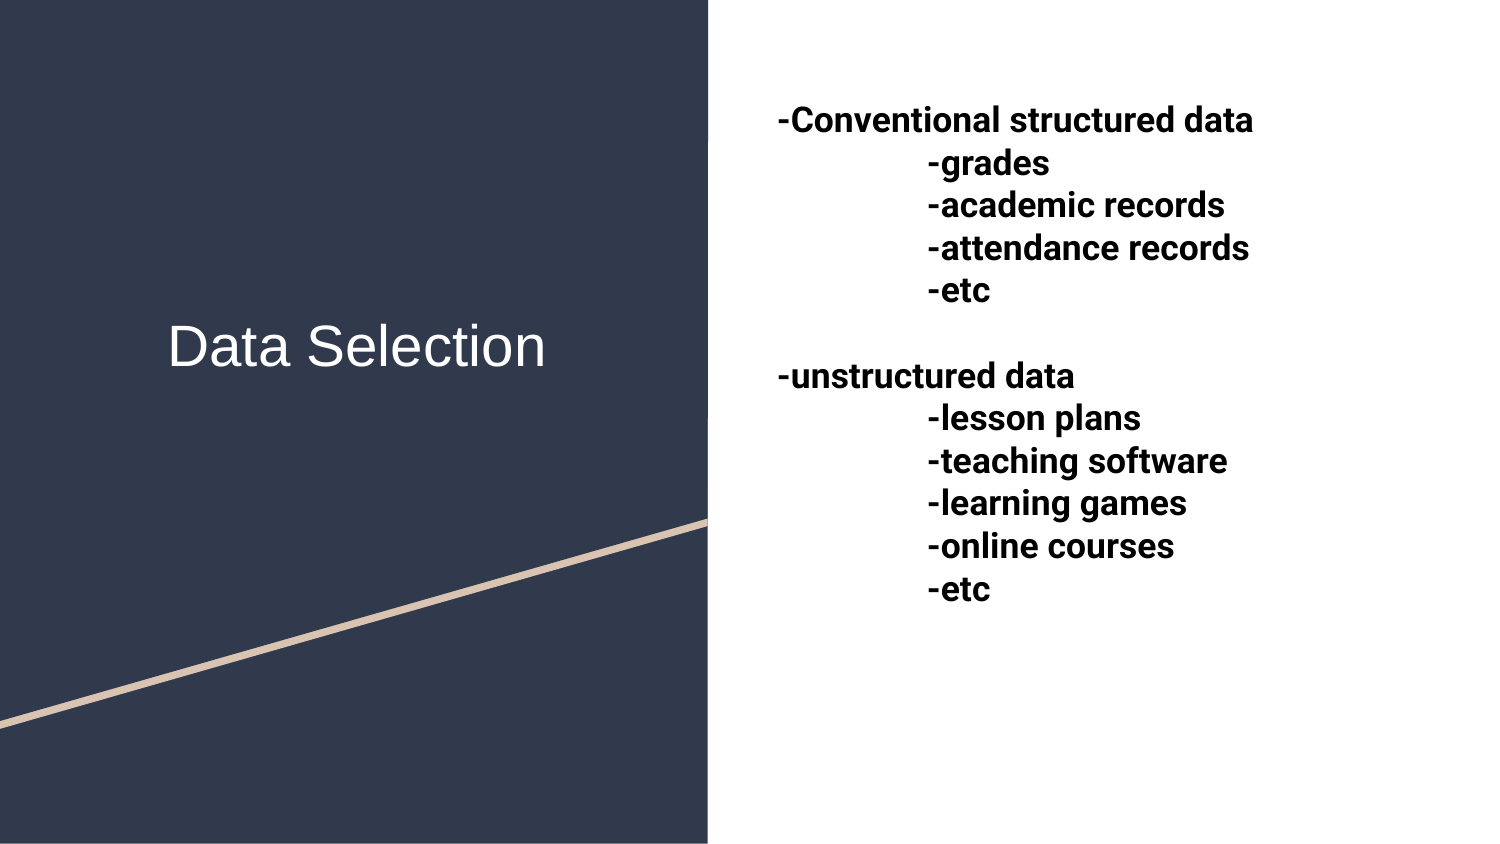

-Conventional structured data
	-grades
	-academic records
	-attendance records
	-etc

-unstructured data
	-lesson plans
	-teaching software
	-learning games
	-online courses
	-etc

# Data Selection